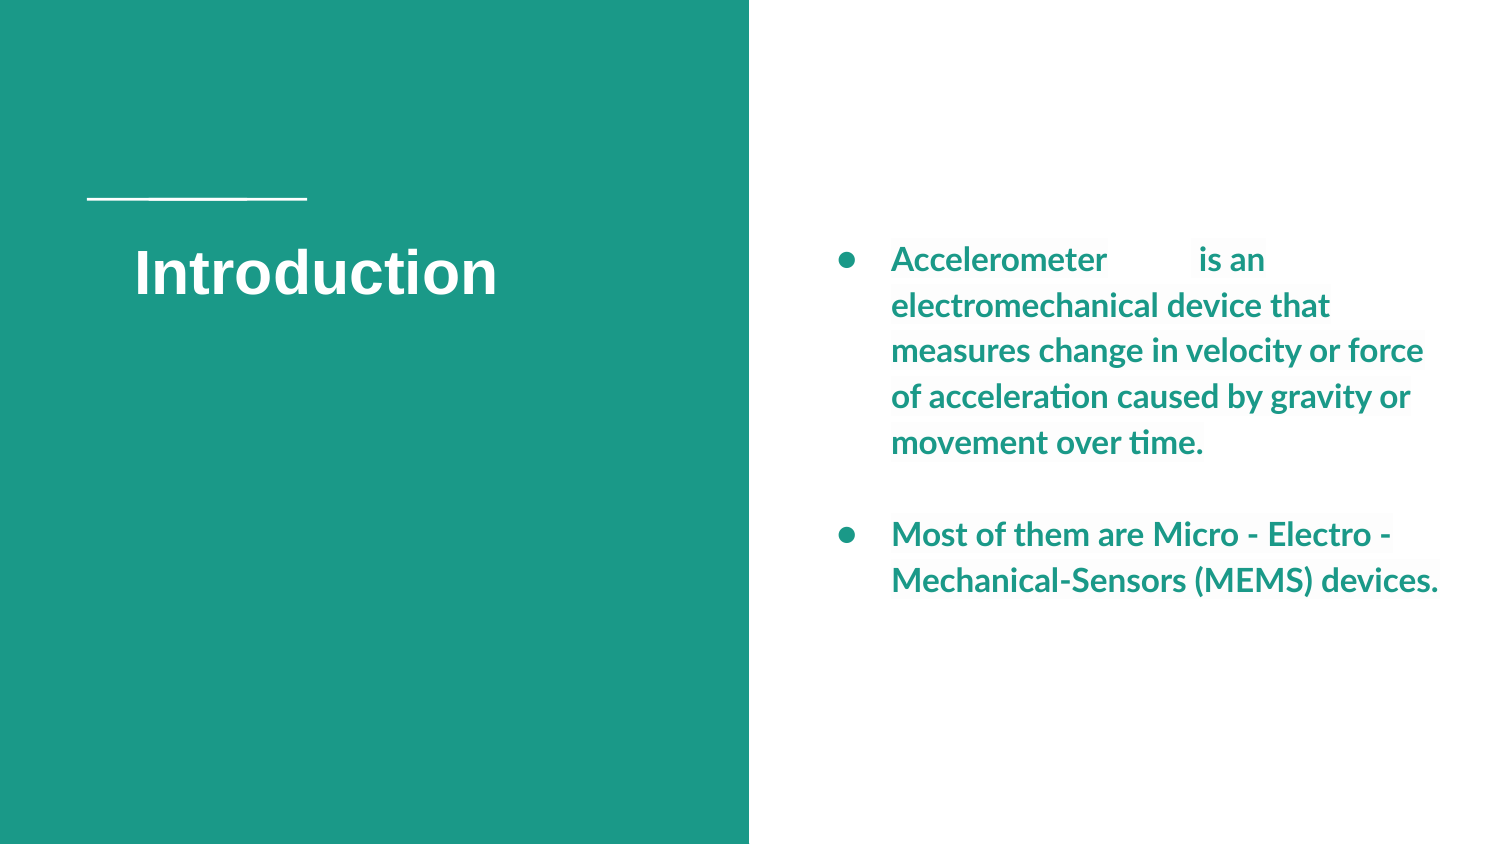

# Introduction
Accelerometer	 is an electromechanical device that	measures change in velocity or force of acceleration caused by gravity or movement over time.

Most of them are Micro - Electro - Mechanical-Sensors (MEMS) devices.